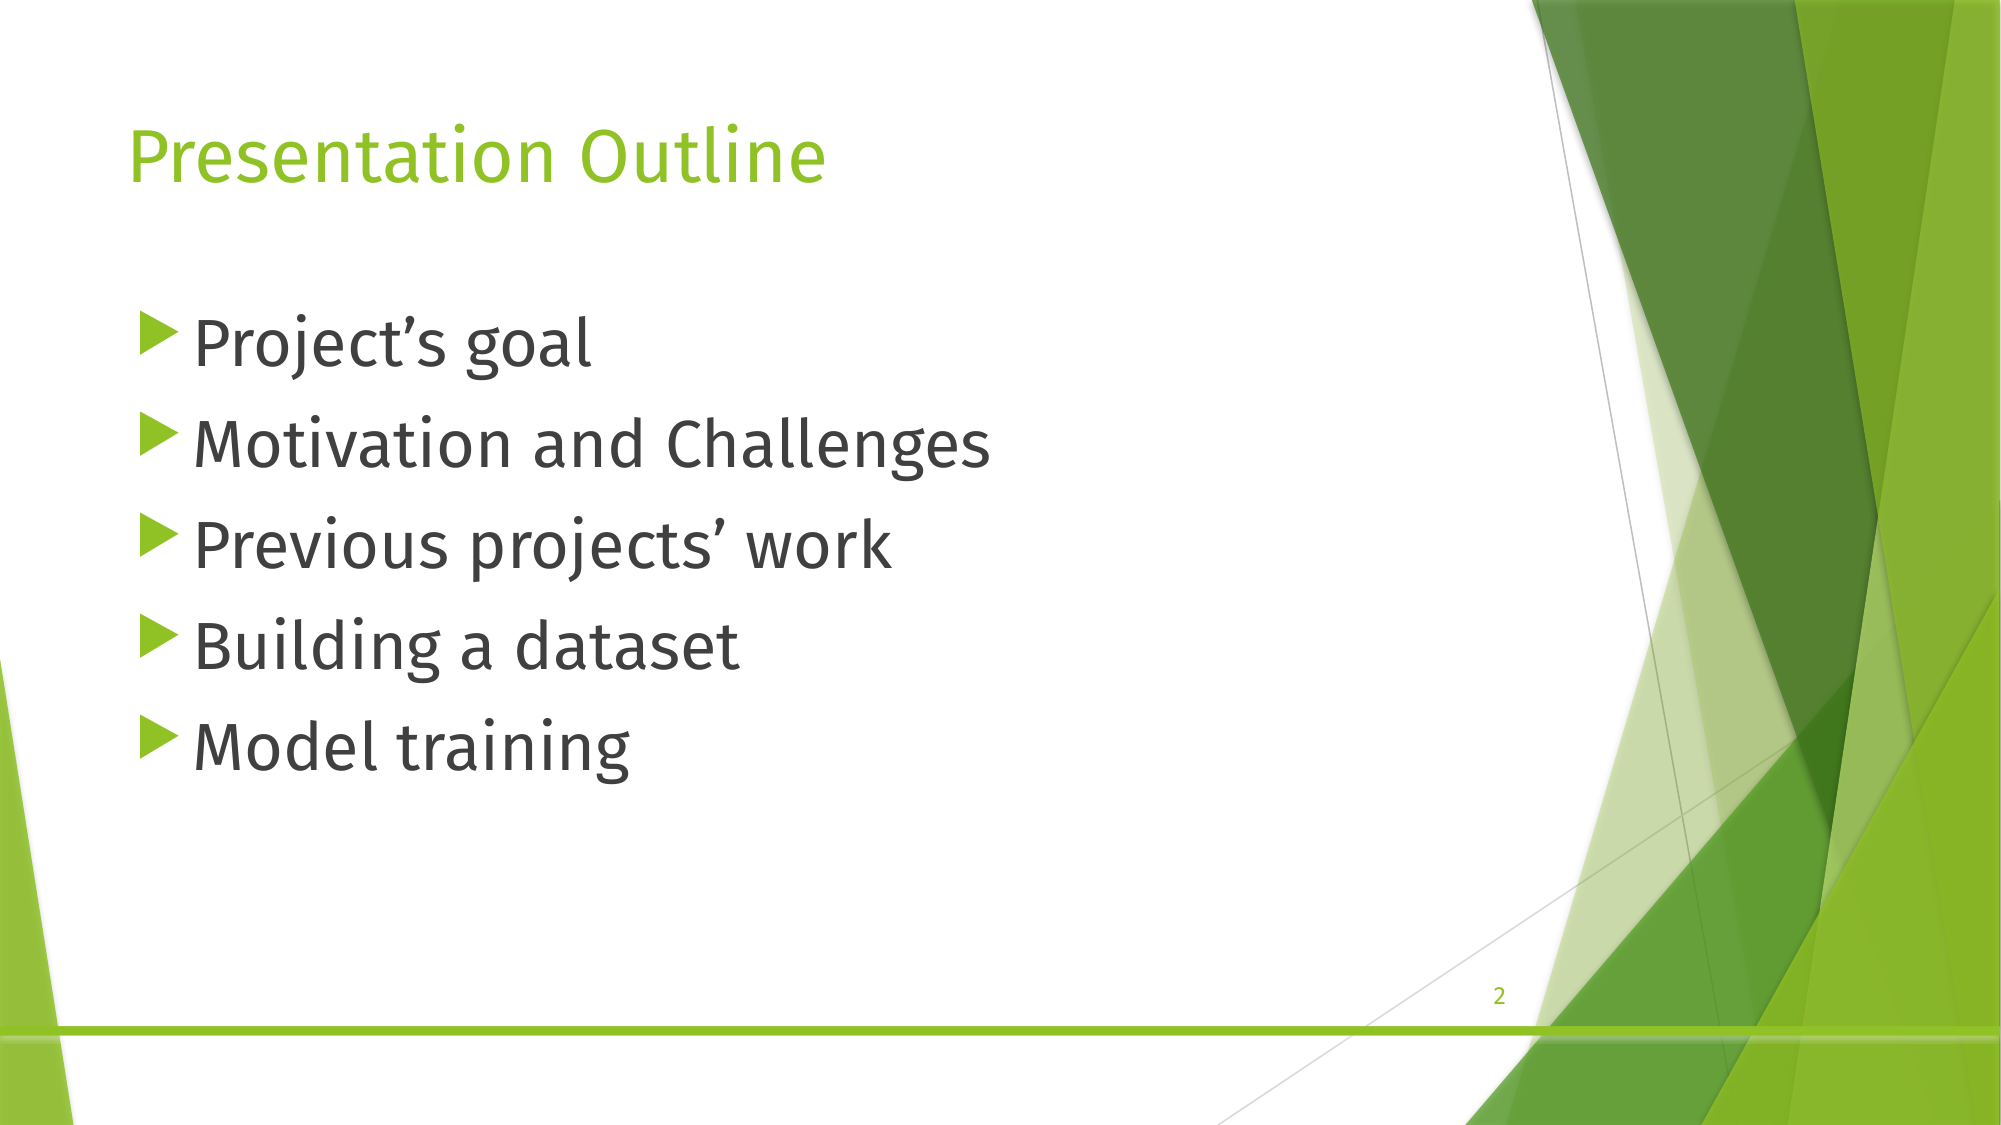

# Presentation Outline
Project’s goal
Motivation and Challenges
Previous projects’ work
Building a dataset
Model training
2